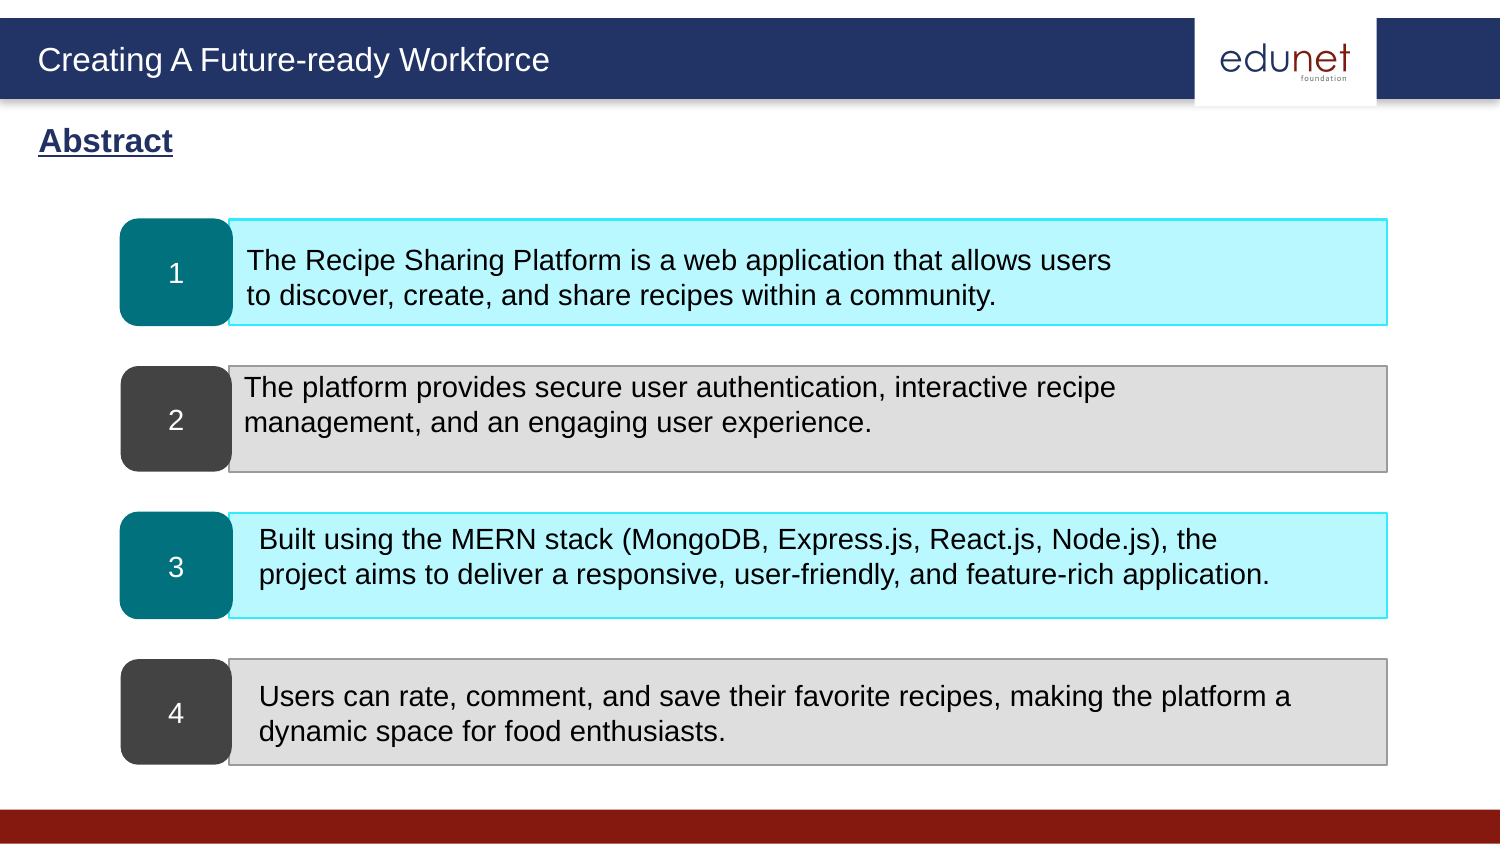

Abstract
1

2

3

4
Users can rate, comment, and save their favorite recipes, making the platform a dynamic space for food enthusiasts.
The Recipe Sharing Platform is a web application that allows users to discover, create, and share recipes within a community.
The platform provides secure user authentication, interactive recipe management, and an engaging user experience.
Built using the MERN stack (MongoDB, Express.js, React.js, Node.js), the project aims to deliver a responsive, user-friendly, and feature-rich application.